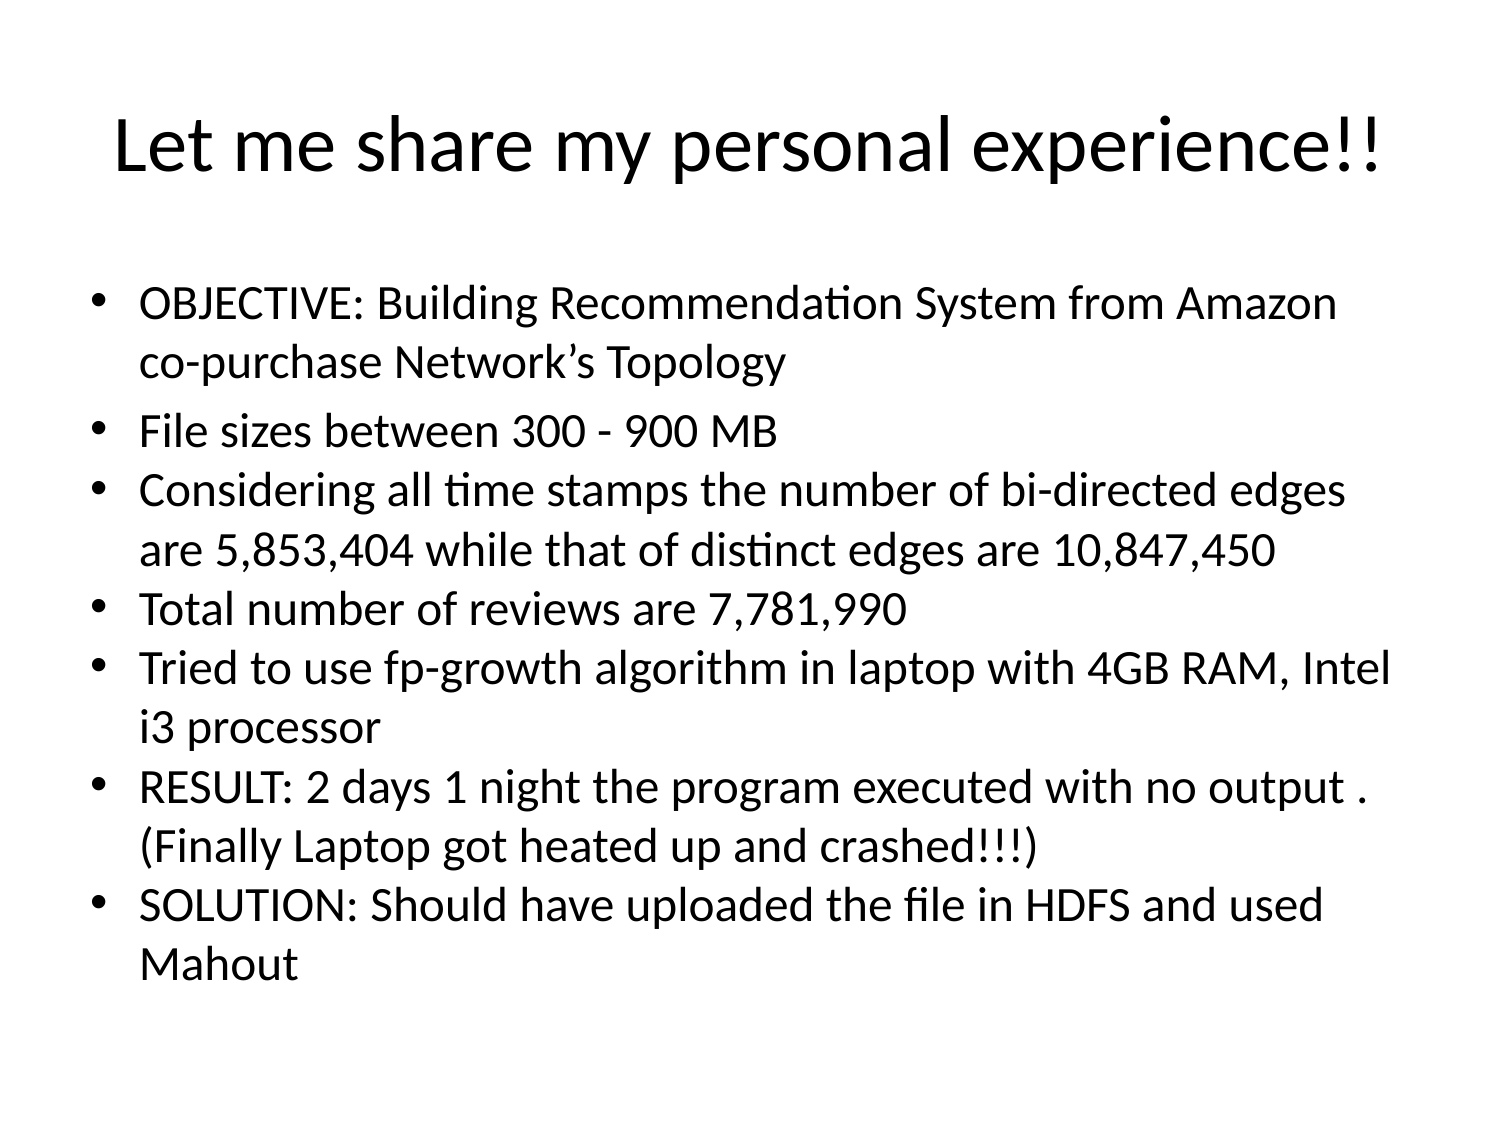

# Let me share my personal experience!!
OBJECTIVE: Building Recommendation System from Amazon co-purchase Network’s Topology
File sizes between 300 - 900 MB
Considering all time stamps the number of bi-directed edges are 5,853,404 while that of distinct edges are 10,847,450
Total number of reviews are 7,781,990
Tried to use fp-growth algorithm in laptop with 4GB RAM, Intel i3 processor
RESULT: 2 days 1 night the program executed with no output . (Finally Laptop got heated up and crashed!!!)
SOLUTION: Should have uploaded the file in HDFS and used Mahout